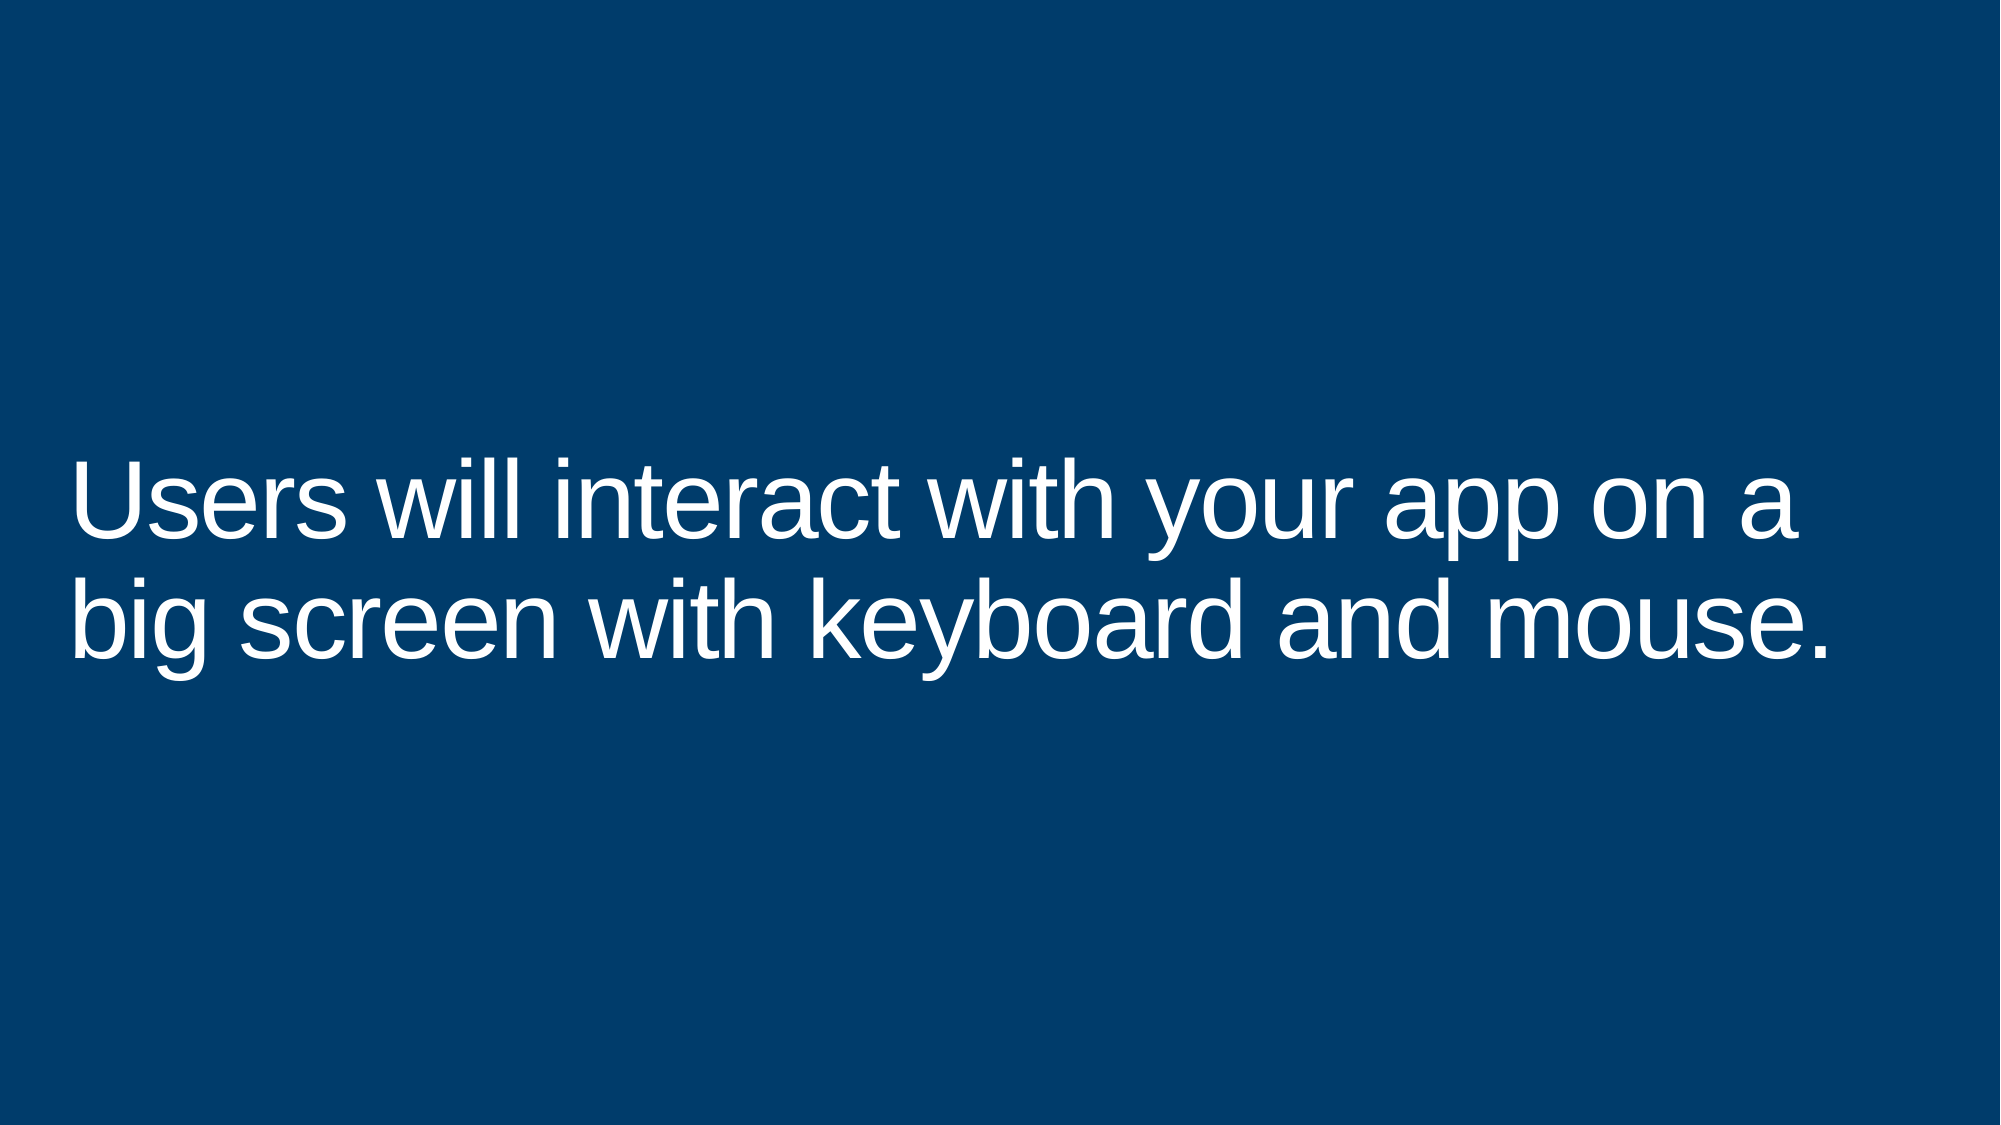

# Users will interact with your app on a big screen with keyboard and mouse.